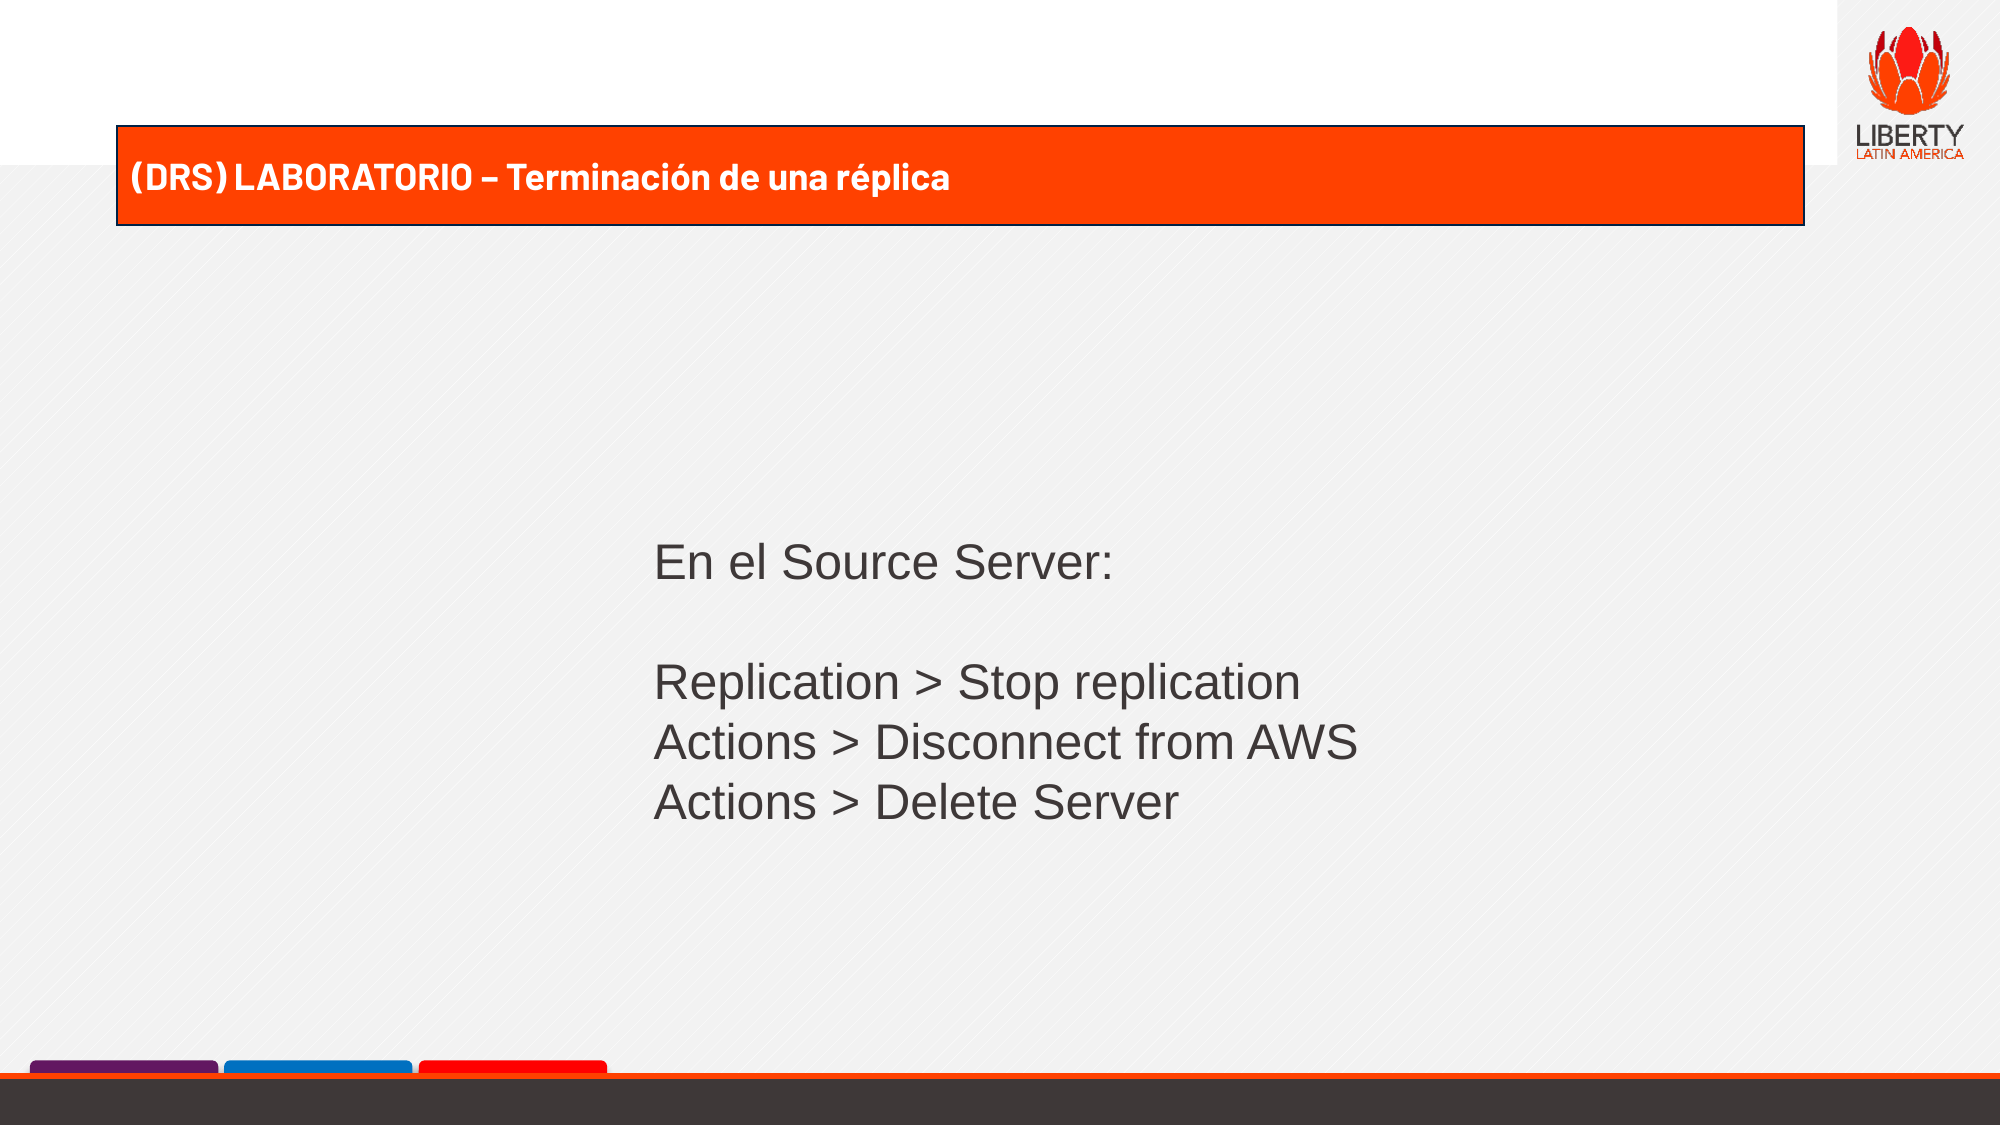

#

(DRS) LABORATORIO – Terminación de una réplica
En el Source Server:

Replication > Stop replication
Actions > Disconnect from AWS
Actions > Delete Server